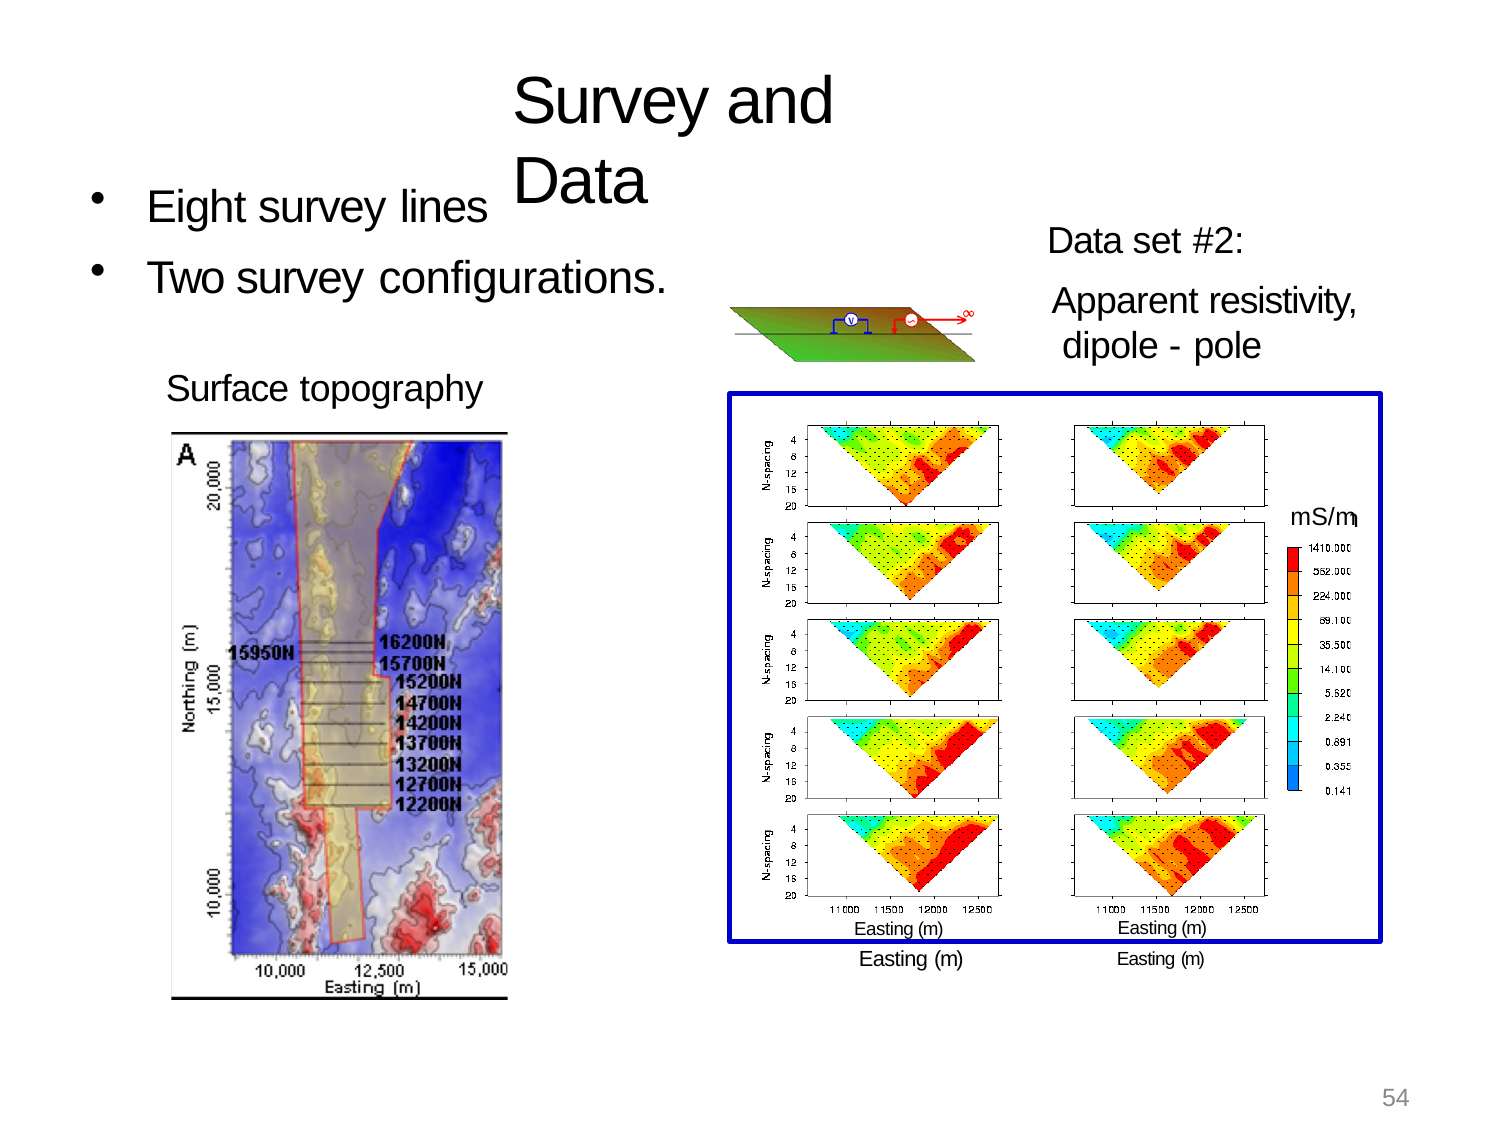

# Survey and Data
Eight survey lines
Two survey configurations.
Data set #2:
Apparent resistivity,  dipole - pole

Surface topography

mS/m
mS/m

Easting (m)	Easting (m)
Easting (m)
Easting (m)
54